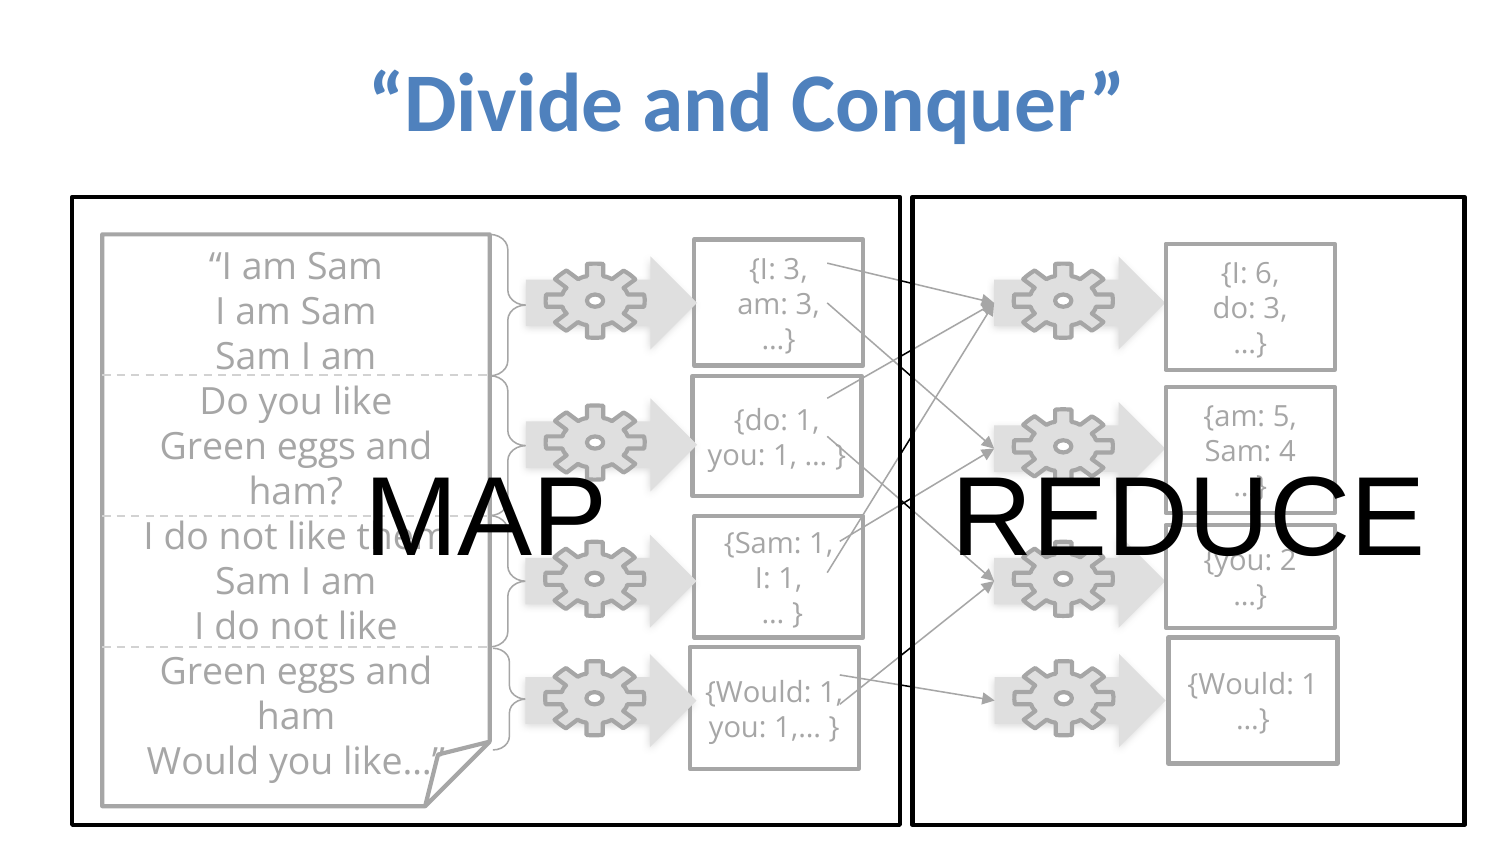

“Divide and Conquer”
MAP
REDUCE
“I am Sam
I am Sam
Sam I am
Do you like
Green eggs and ham?
I do not like them
Sam I am
I do not like
Green eggs and ham
Would you like…”

{I: 3,
am: 3,
…}
{I: 6,
do: 3,
…}

{do: 1,
you: 1, … }
{am: 5,
Sam: 4
…}

{Sam: 1,
I: 1,
 … }
{you: 2
…}

{Would: 1
…}
{Would: 1, you: 1,… }